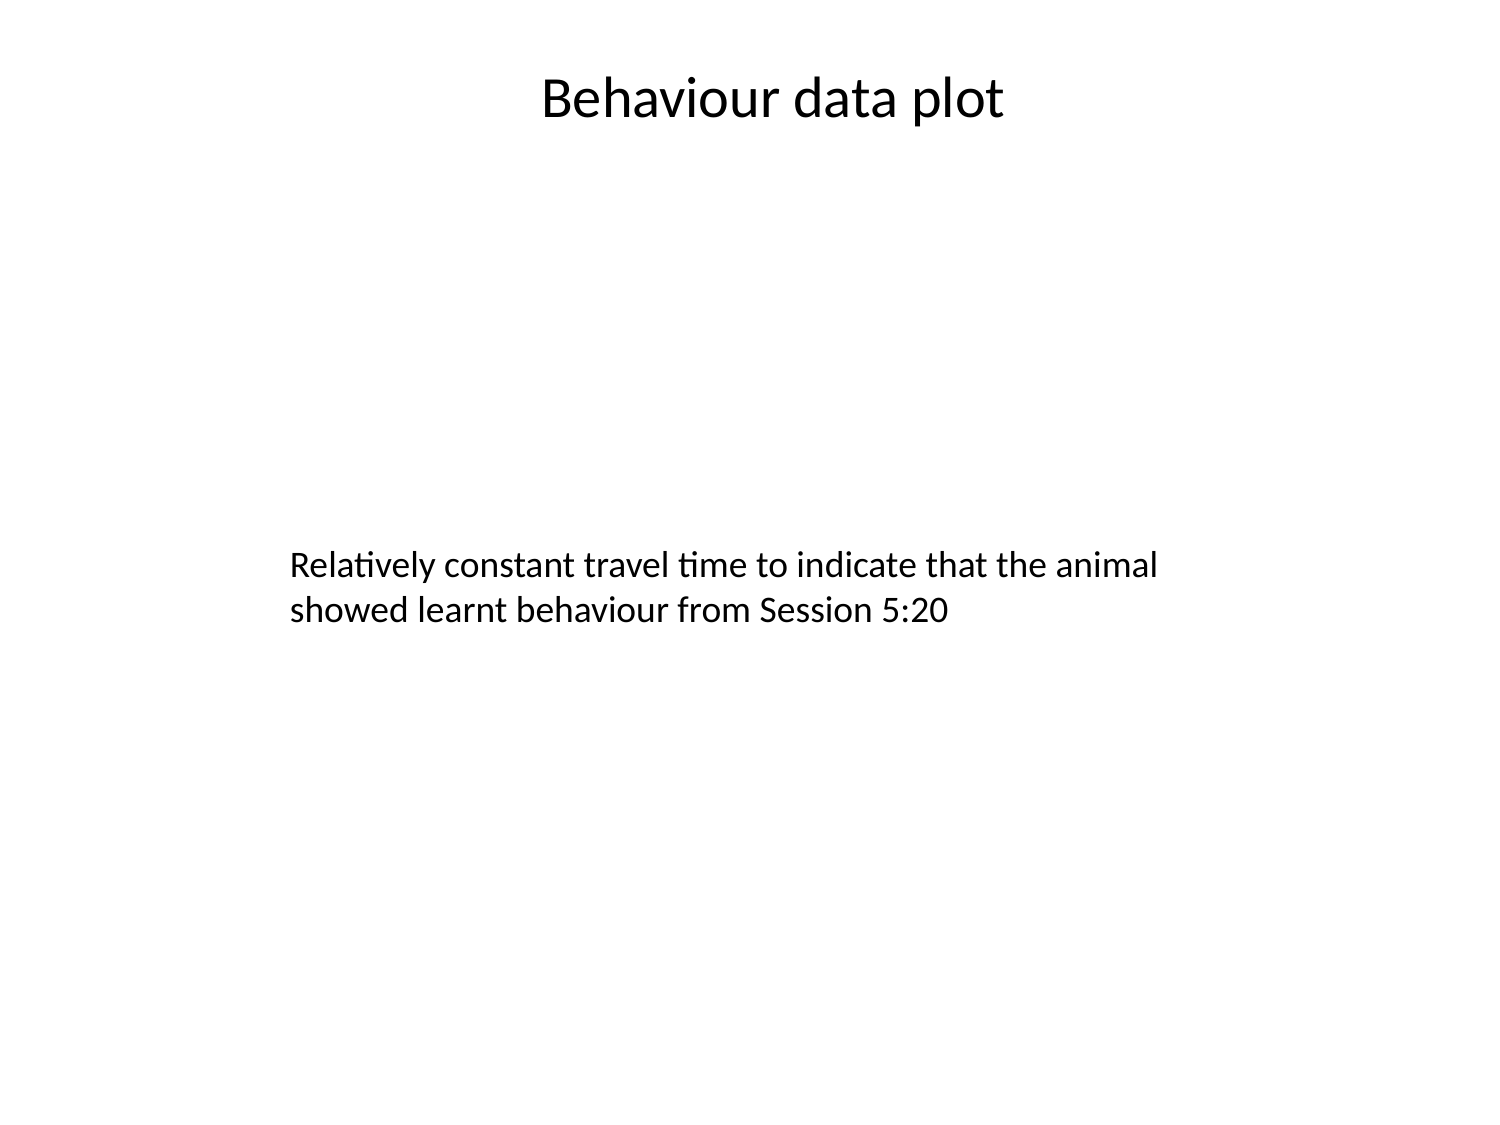

Behaviour data plot
Relatively constant travel time to indicate that the animal
showed learnt behaviour from Session 5:20